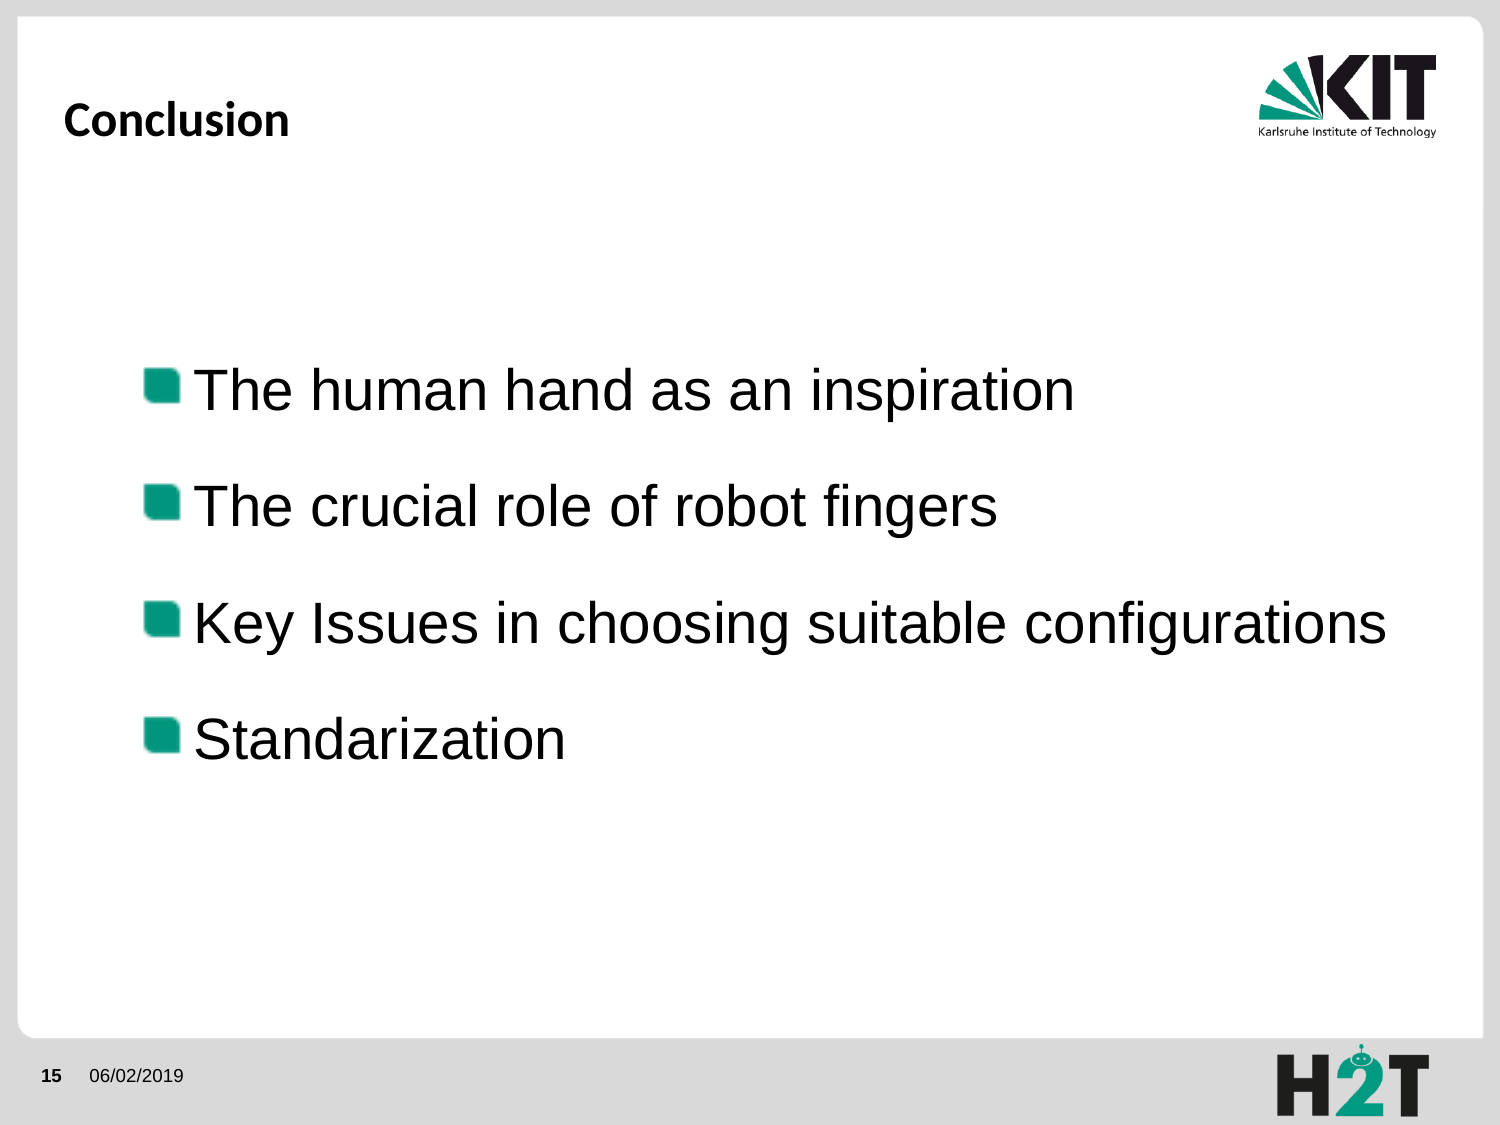

# Conclusion

The human hand as an inspiration
The crucial role of robot fingers
Key Issues in choosing suitable configurations
Standarization